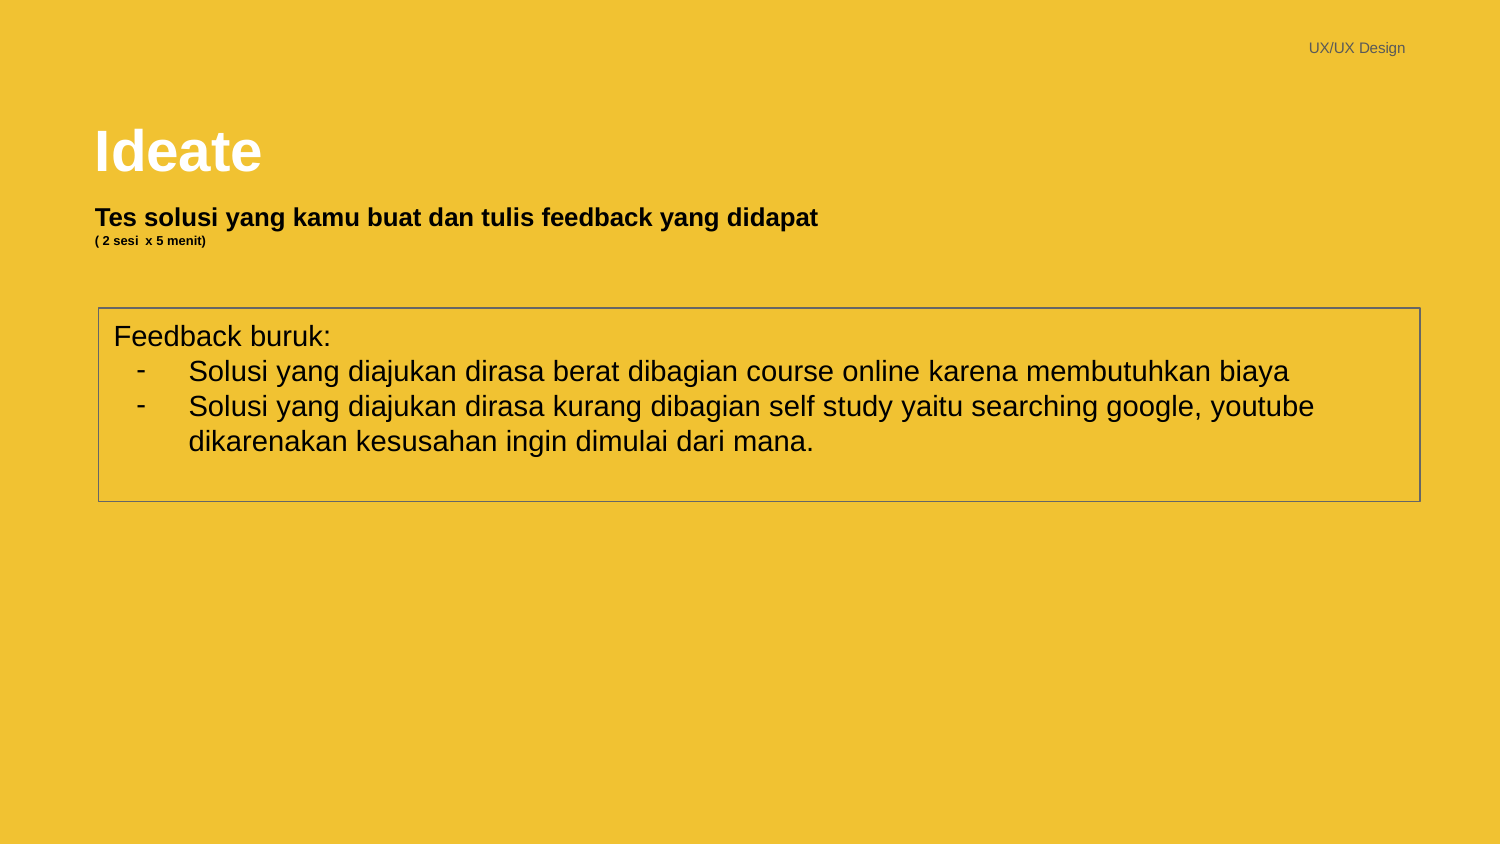

UX/UX Design
Ideate
Tes solusi yang kamu buat dan tulis feedback yang didapat
( 2 sesi  x 5 menit)
Feedback buruk:
Solusi yang diajukan dirasa berat dibagian course online karena membutuhkan biaya
Solusi yang diajukan dirasa kurang dibagian self study yaitu searching google, youtube dikarenakan kesusahan ingin dimulai dari mana.